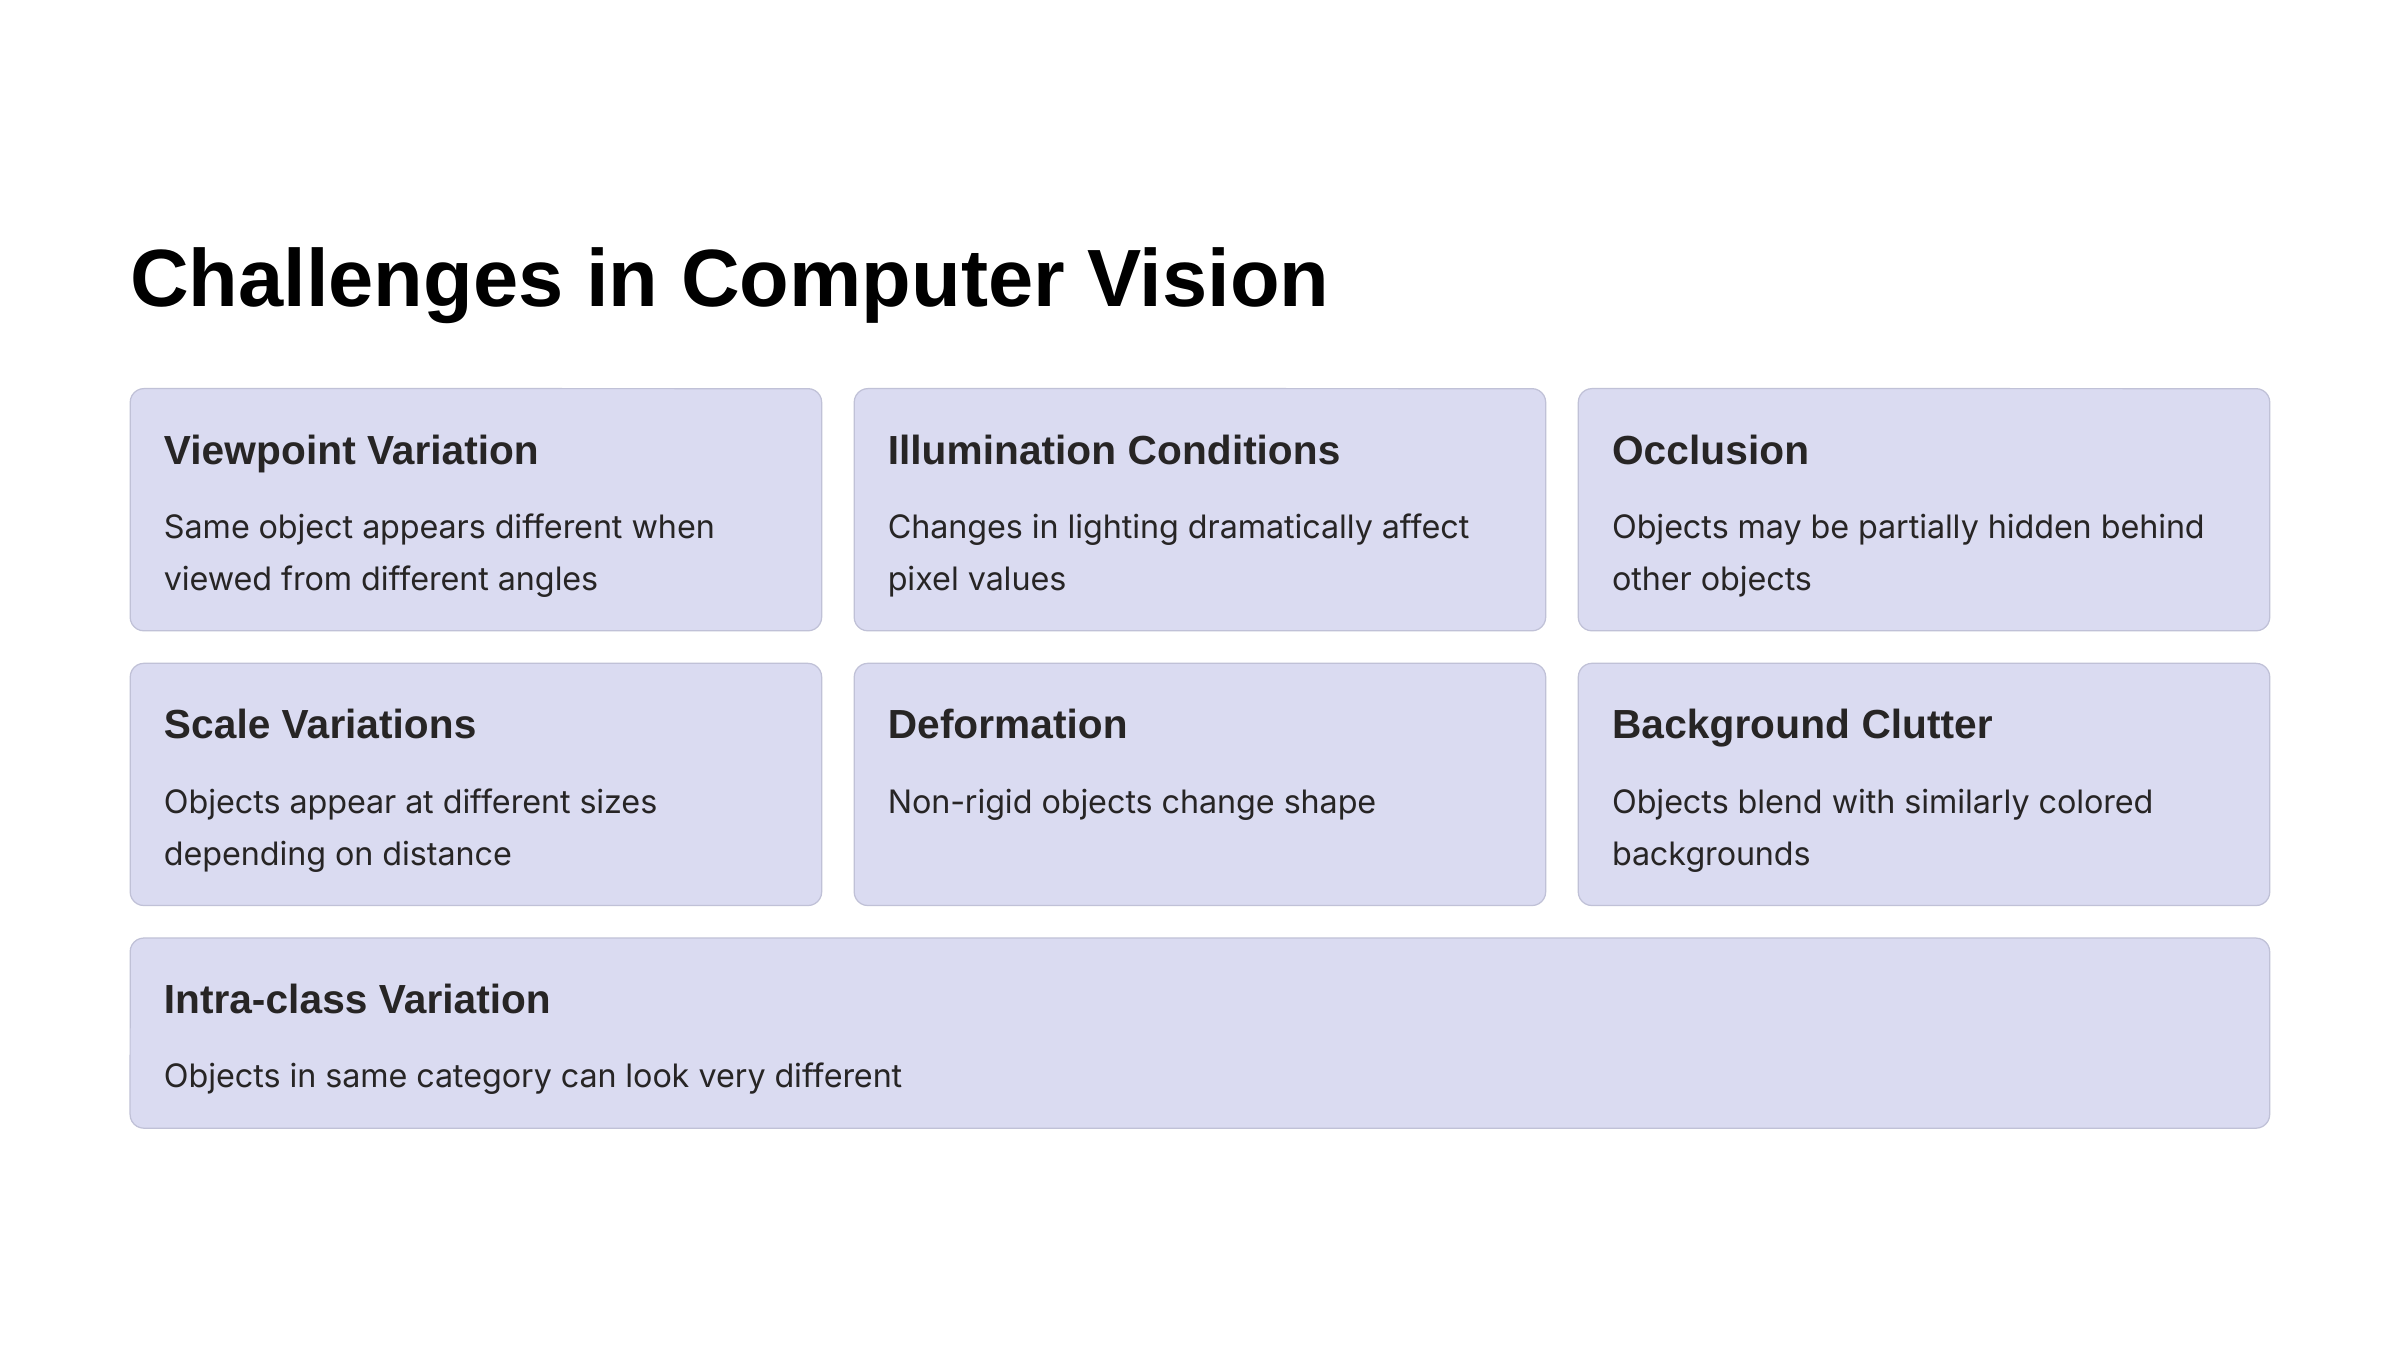

Challenges in Computer Vision

Viewpoint Variation
Illumination Conditions
Occlusion
Same object appears different when viewed from different angles
Changes in lighting dramatically affect pixel values
Objects may be partially hidden behind other objects

Scale Variations
Deformation
Background Clutter
Objects appear at different sizes depending on distance
Non-rigid objects change shape
Objects blend with similarly colored backgrounds

Intra-class Variation
Objects in same category can look very different